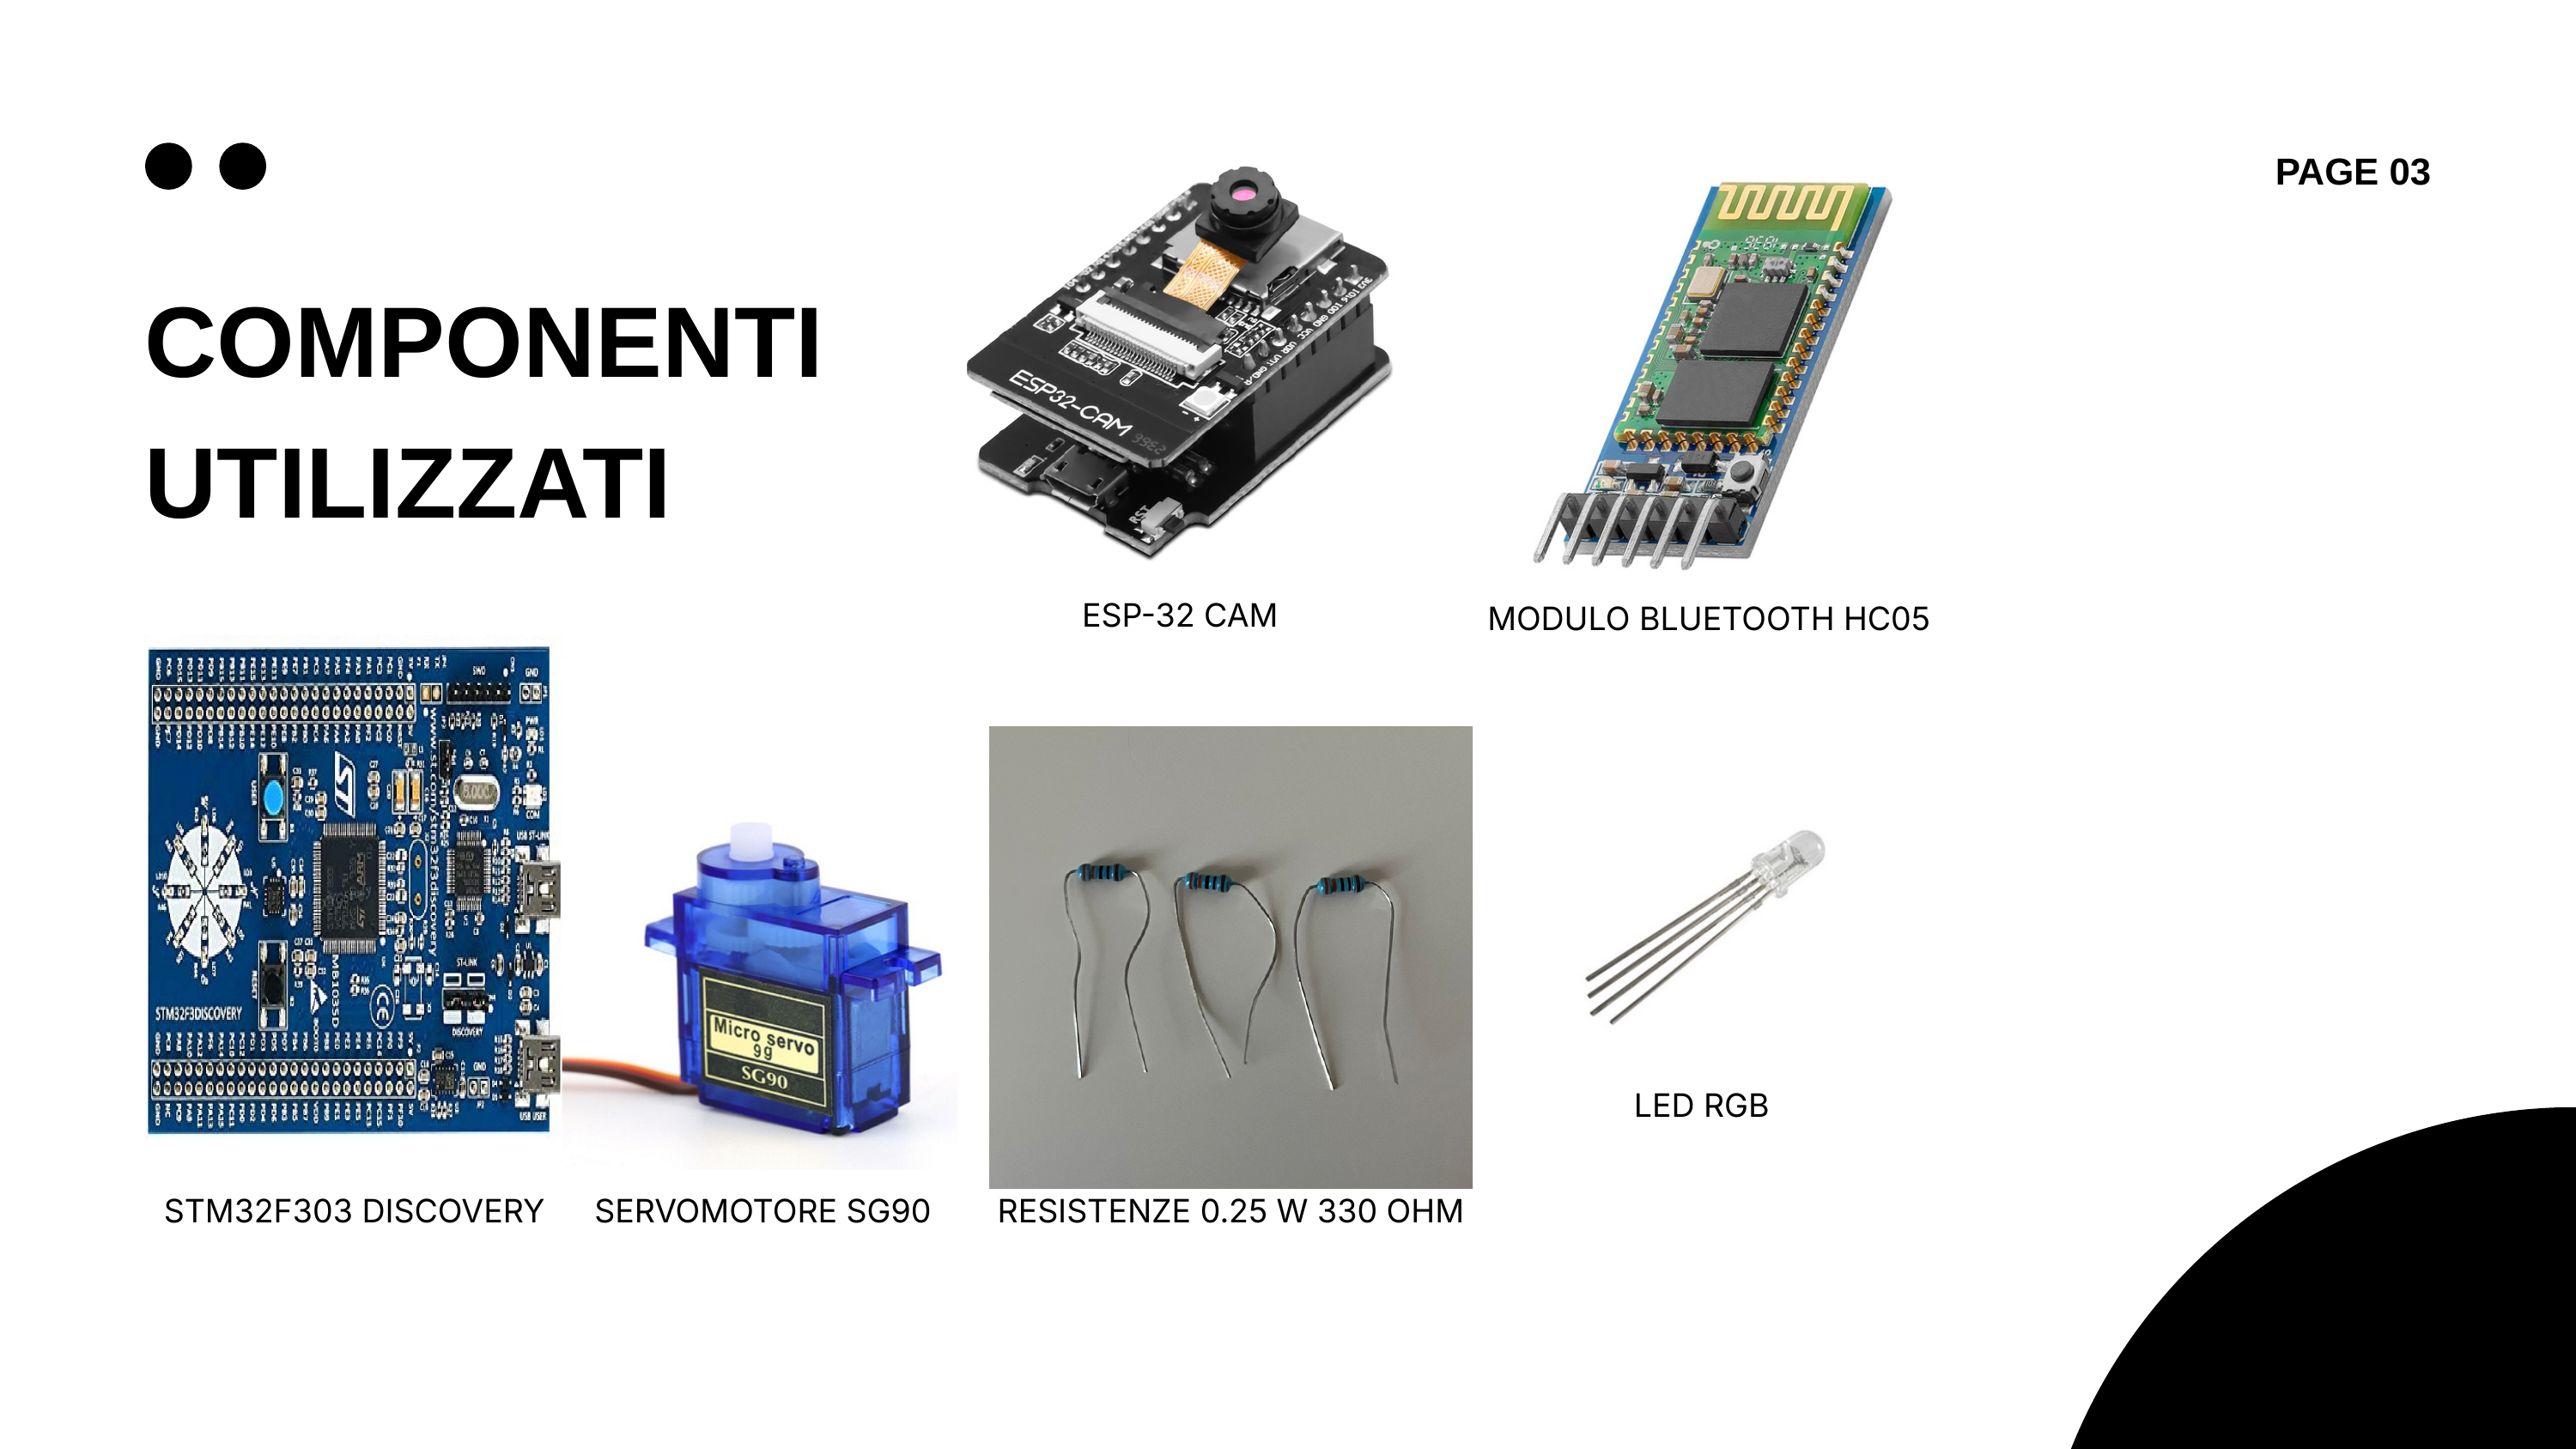

PAGE 03

ESP-32 CAM

MODULO BLUETOOTH HC05
COMPONENTI UTILIZZATI

STM32F303 DISCOVERY

RESISTENZE 0.25 W 330 OHM

SERVOMOTORE SG90

LED RGB